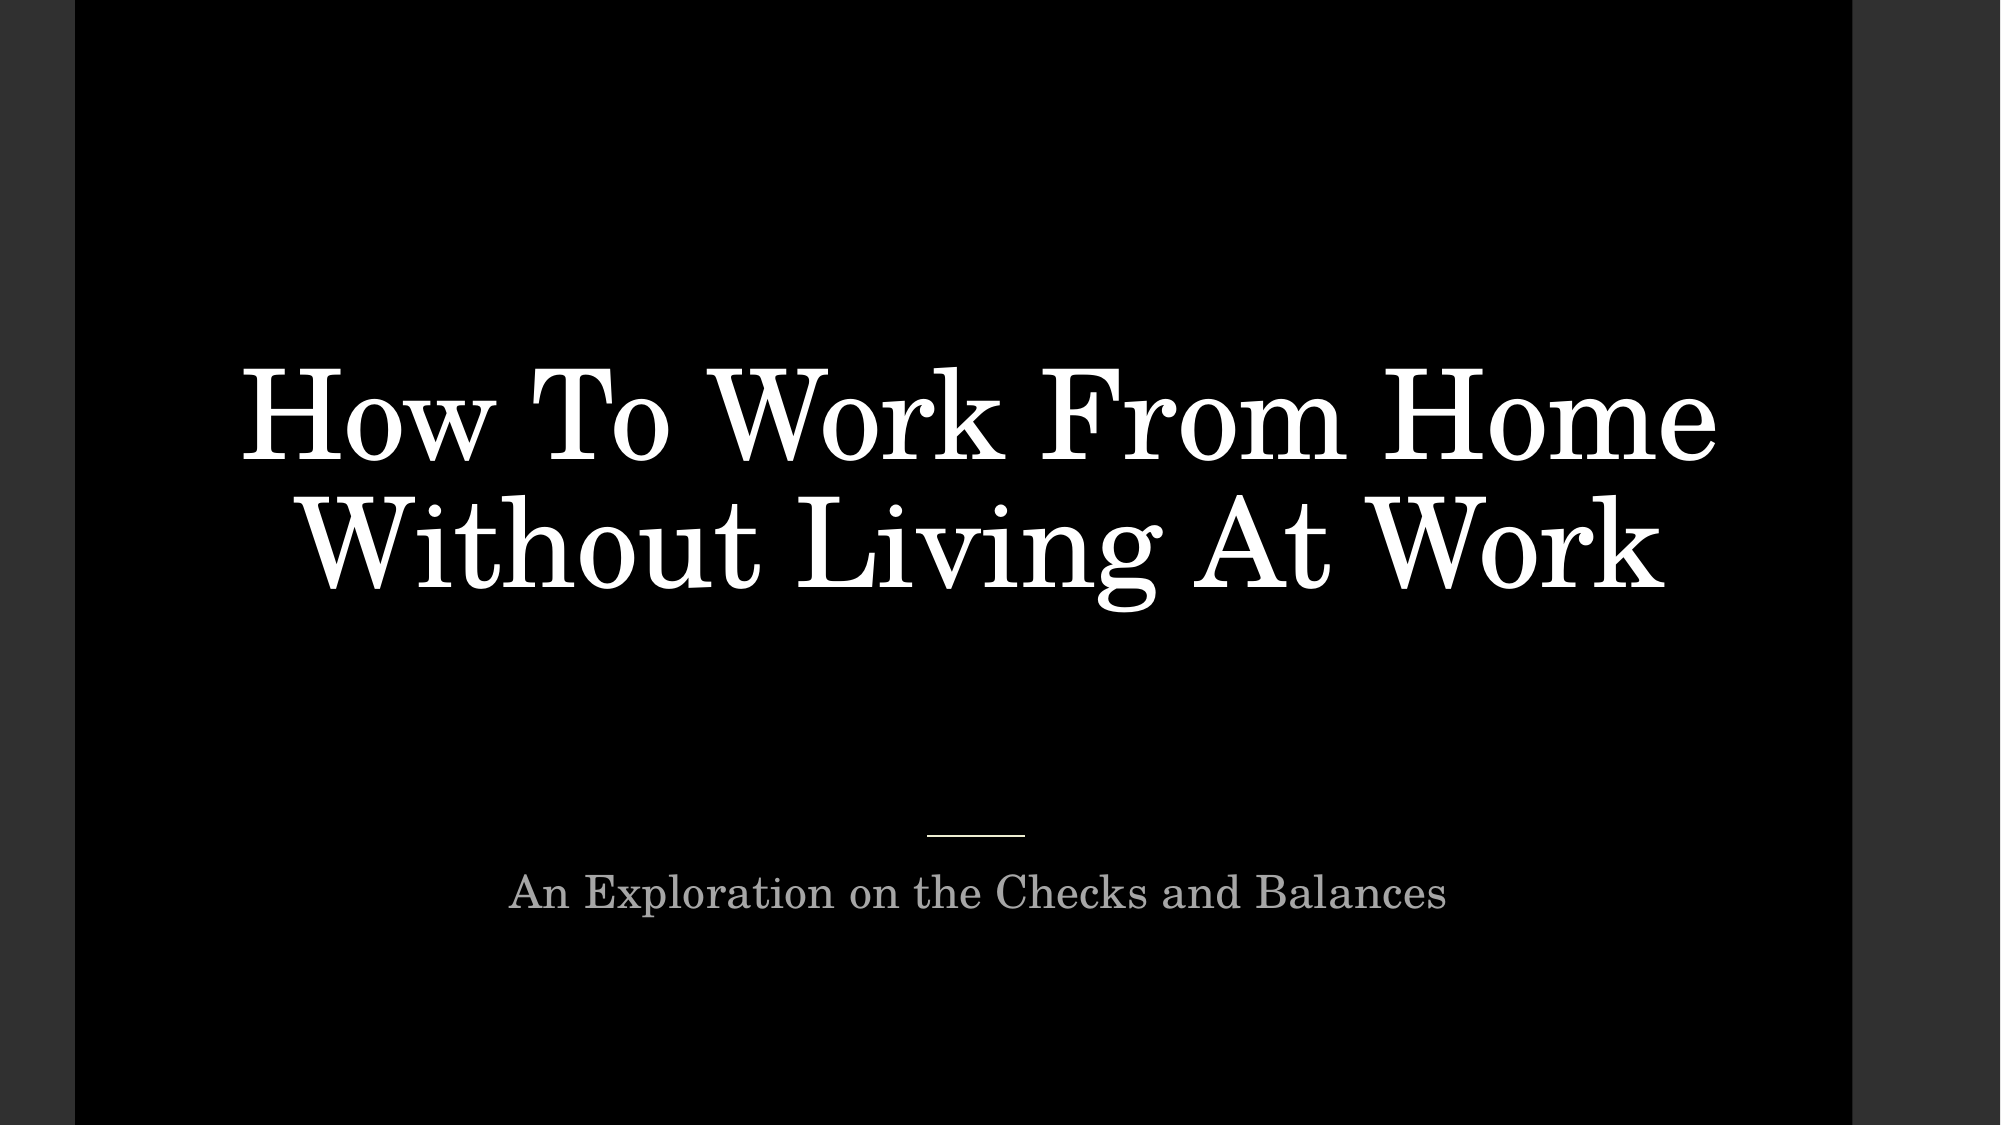

# How To Work From Home Without Living At Work
An Exploration on the Checks and Balances